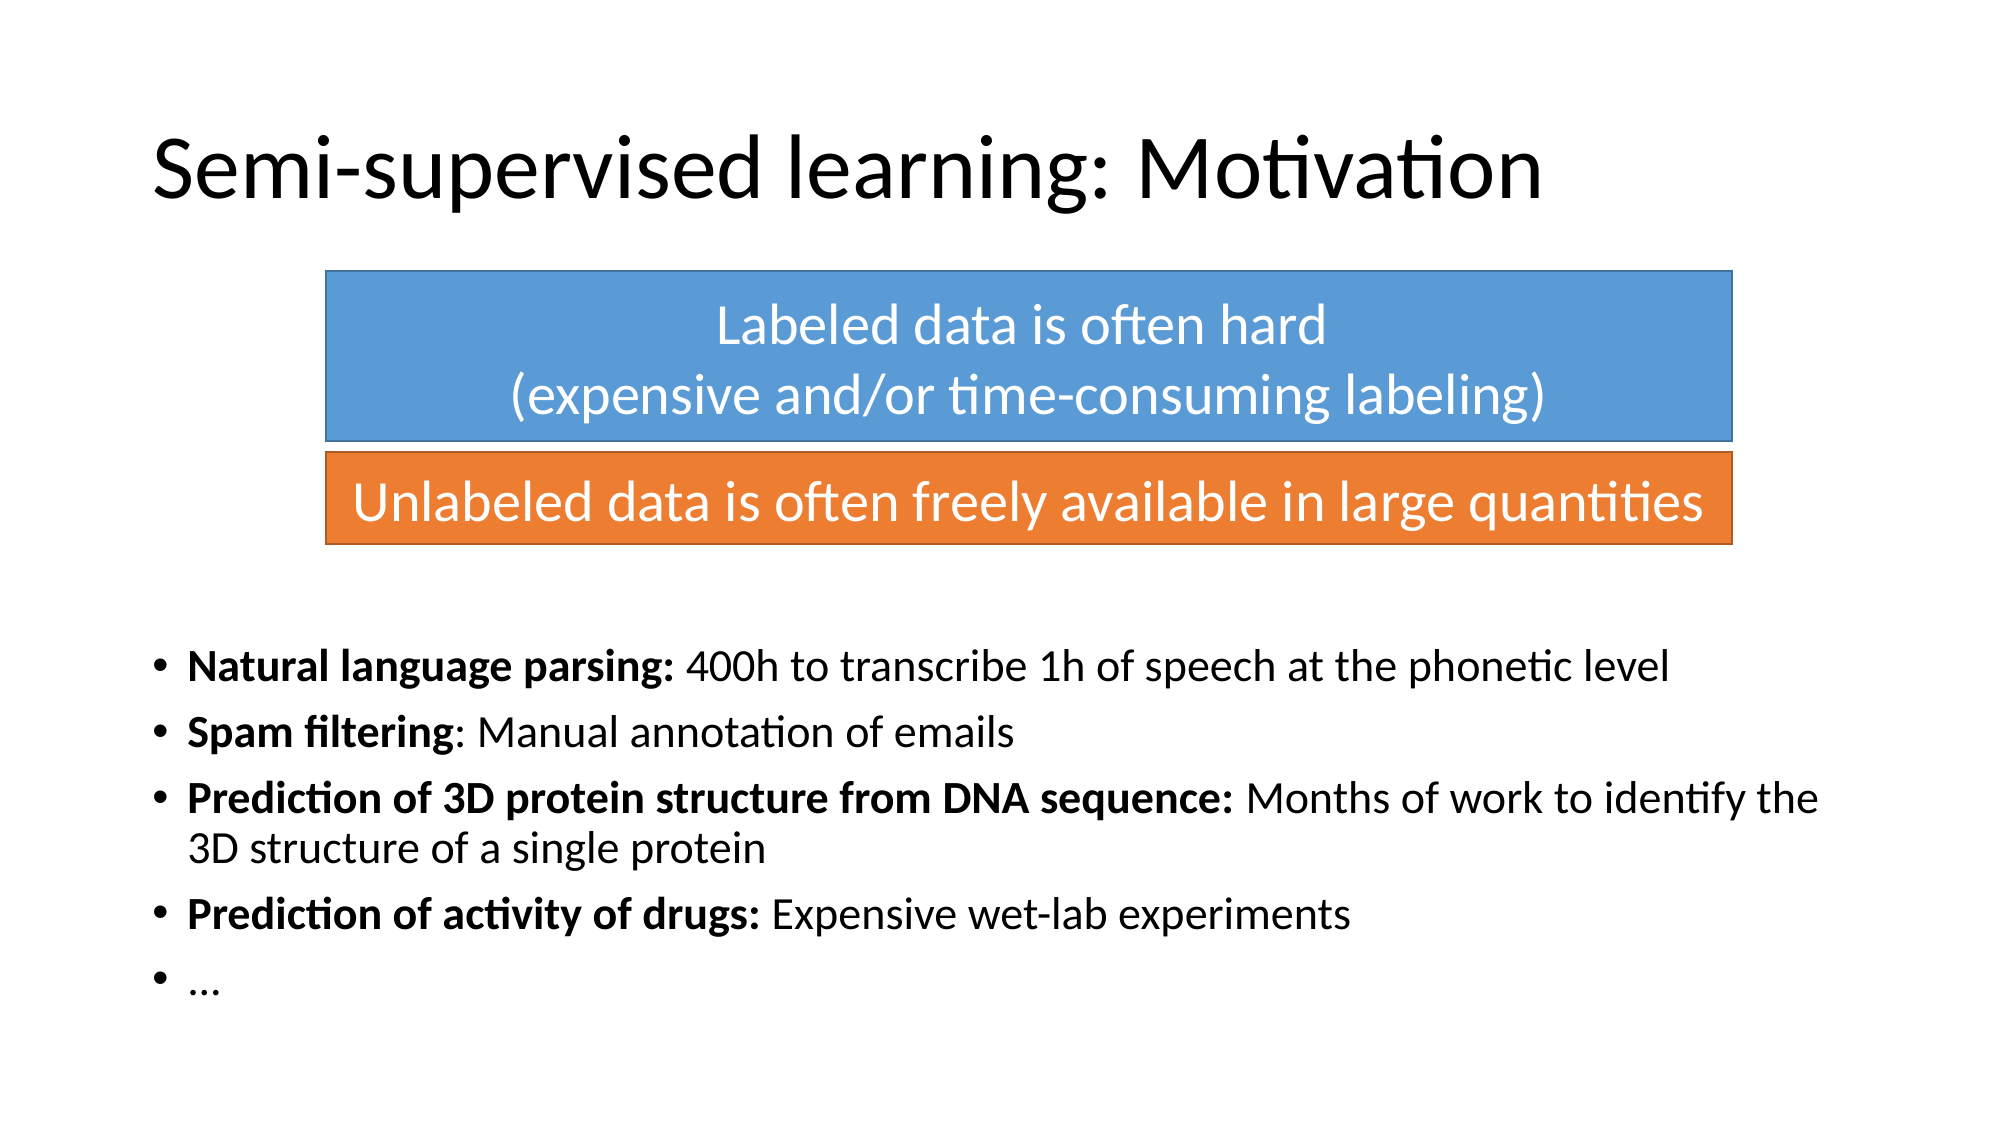

# Semi-supervised learning: Motivation
Labeled data is often hard
(expensive and/or time-consuming labeling)

Natural language parsing: 400h to transcribe 1h of speech at the phonetic level
Spam filtering: Manual annotation of emails
Prediction of 3D protein structure from DNA sequence: Months of work to identify the 3D structure of a single protein
Prediction of activity of drugs: Expensive wet-lab experiments
...

Unlabeled data is often freely available in large quantities